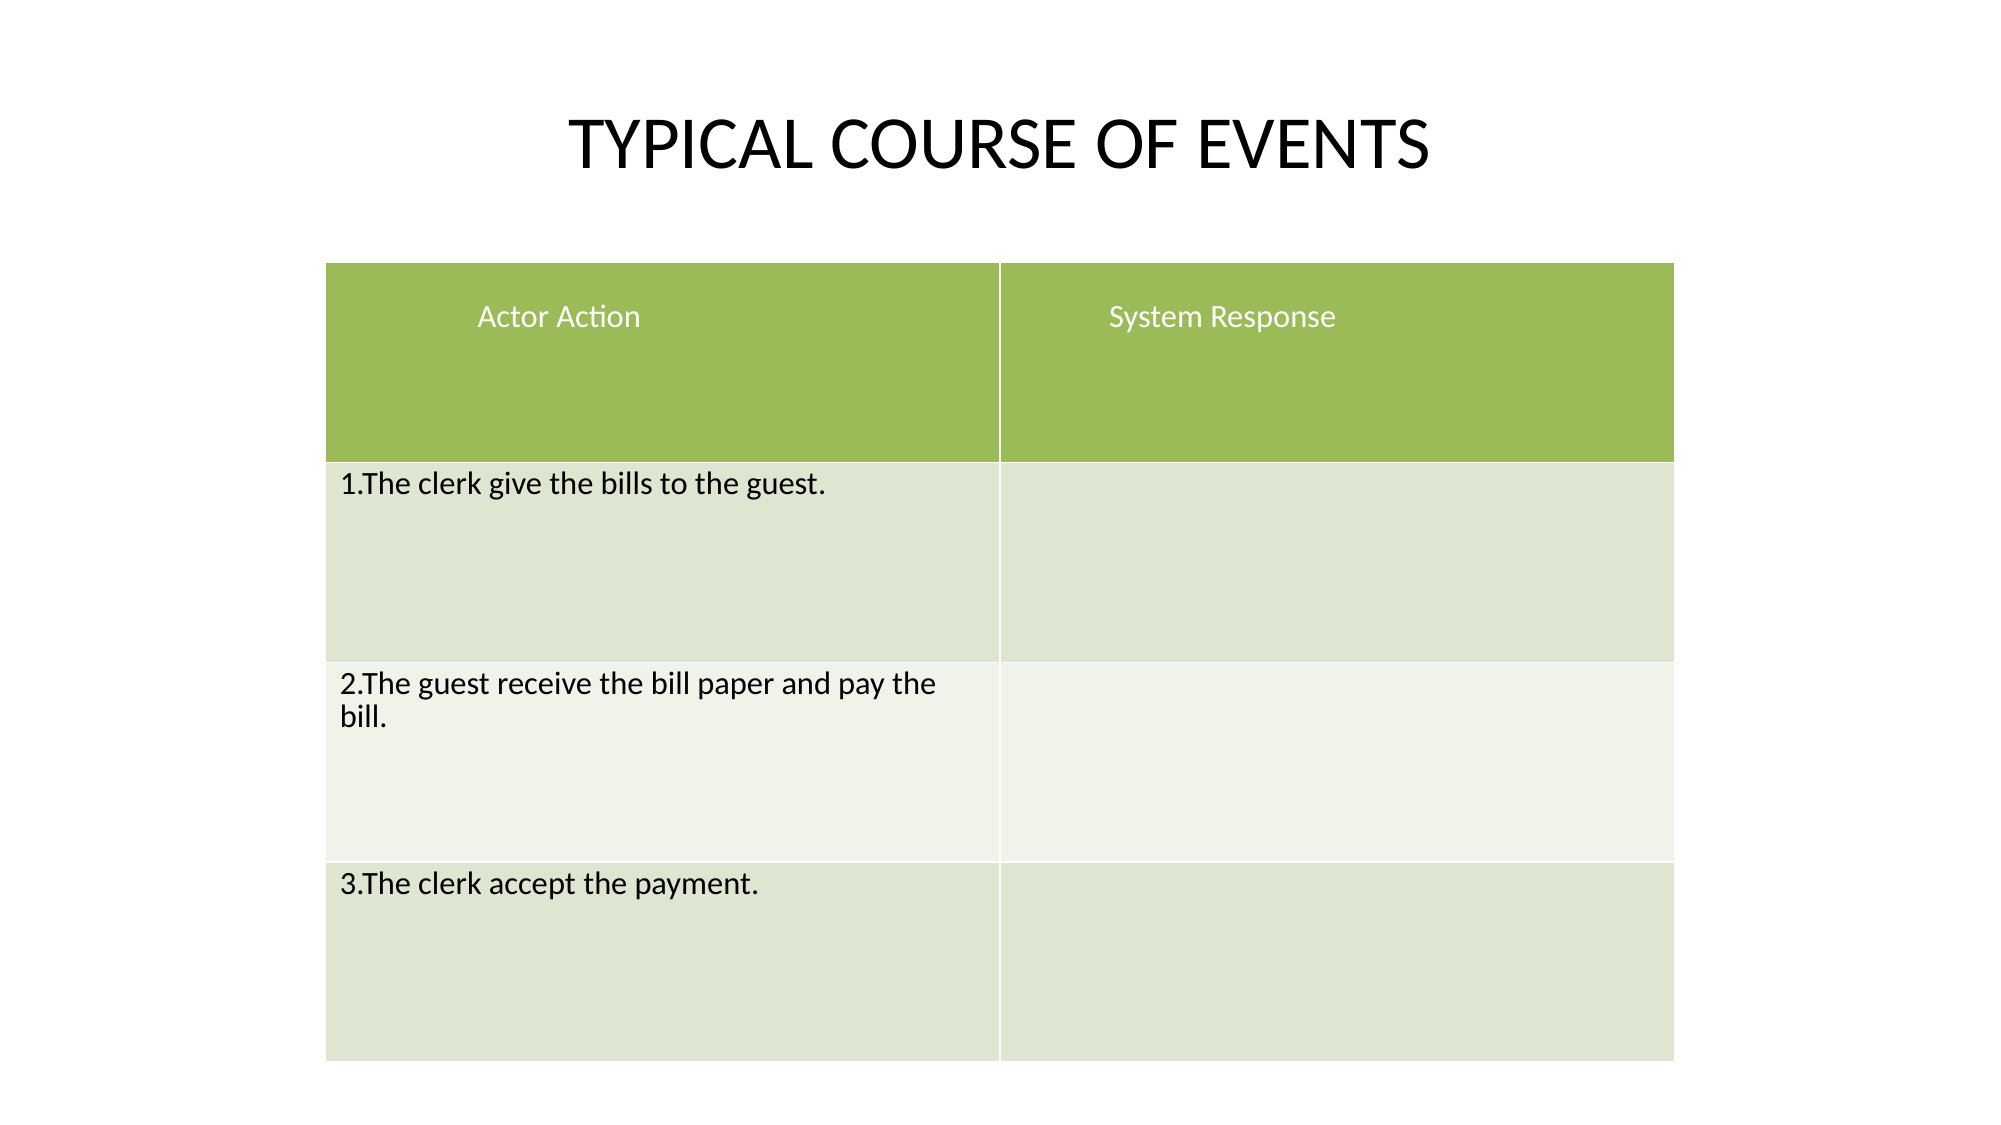

# TYPICAL COURSE OF EVENTS
| Actor Action | System Response |
| --- | --- |
| 1.The clerk give the bills to the guest. |  |
| 2.The guest receive the bill paper and pay the bill. |  |
| 3.The clerk accept the payment. |  |